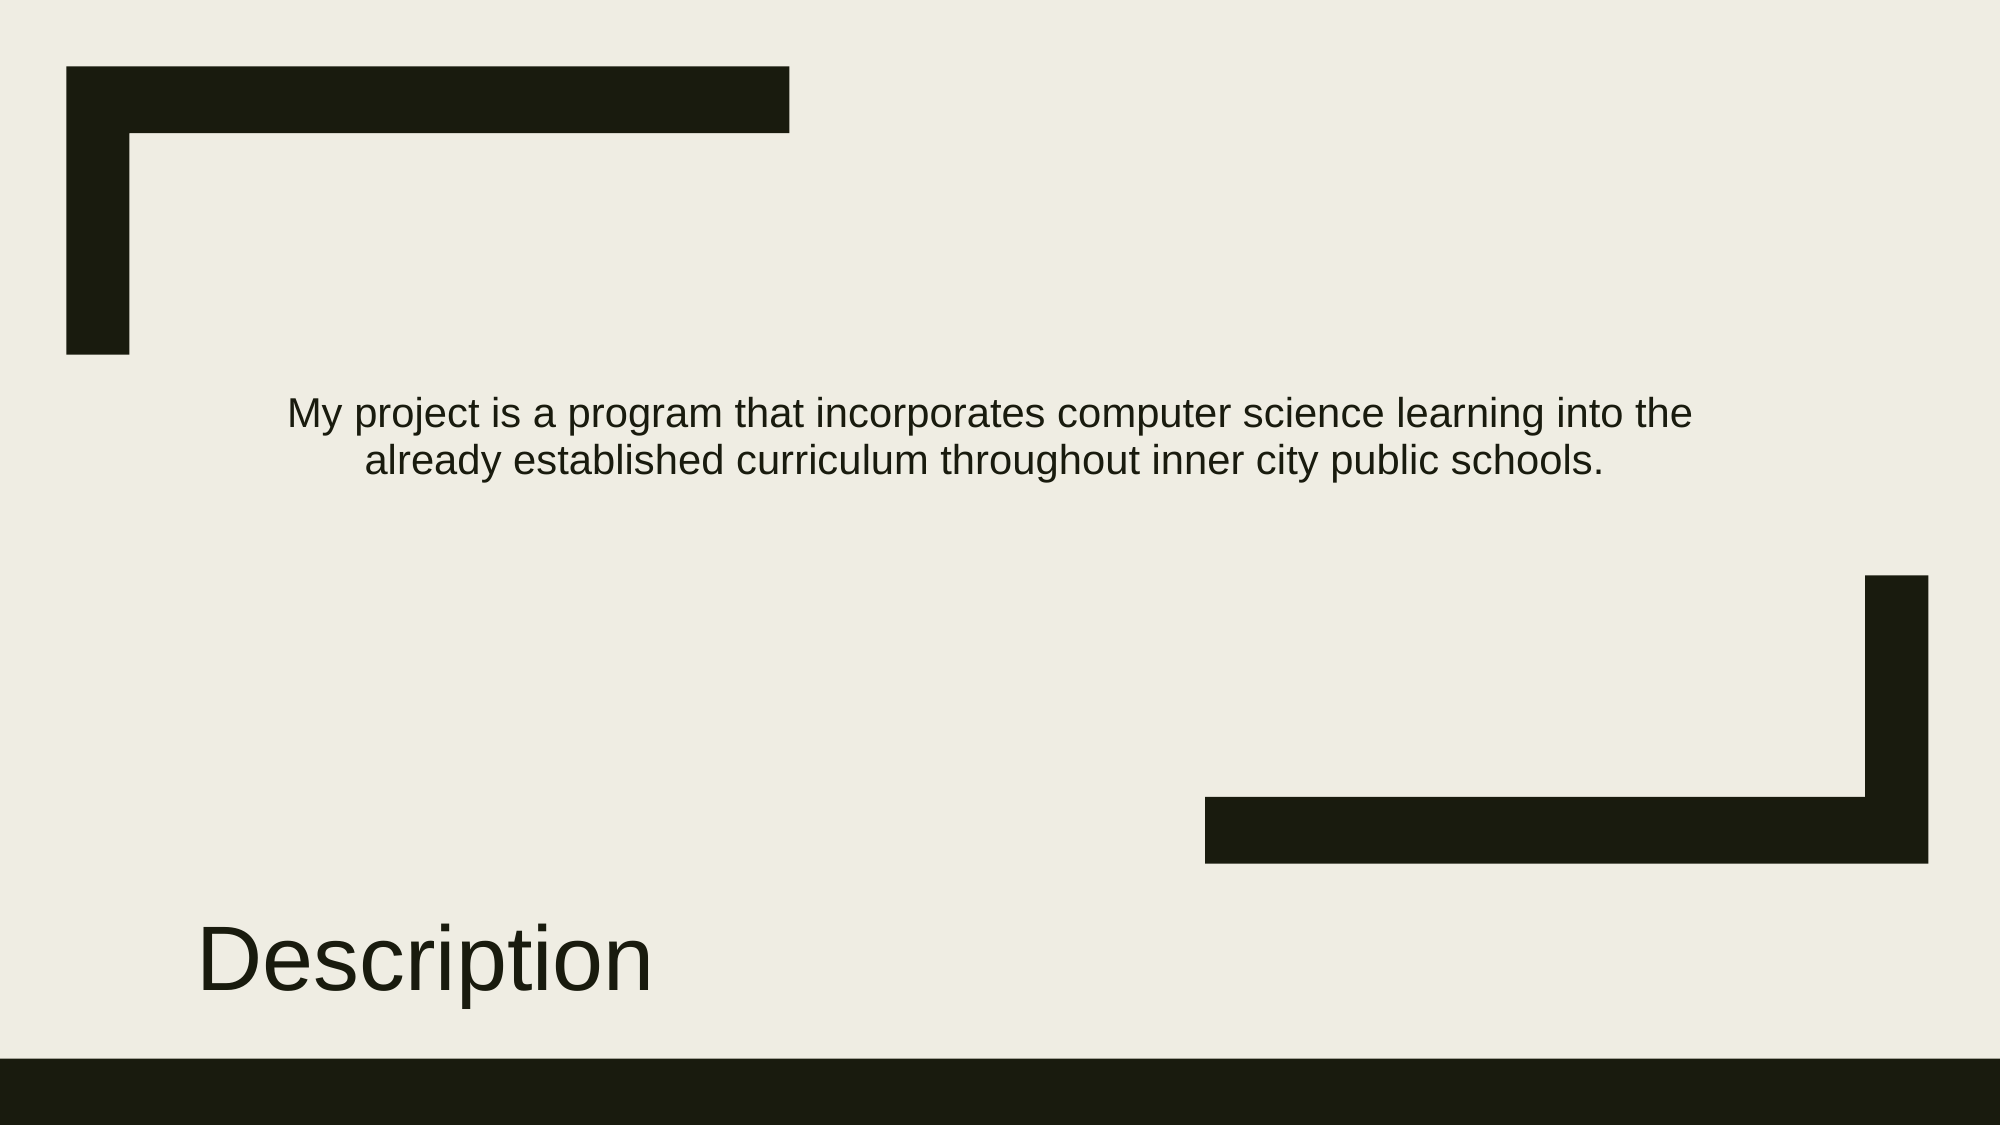

My project is a program that incorporates computer science learning into the already established curriculum throughout inner city public schools.

# Description